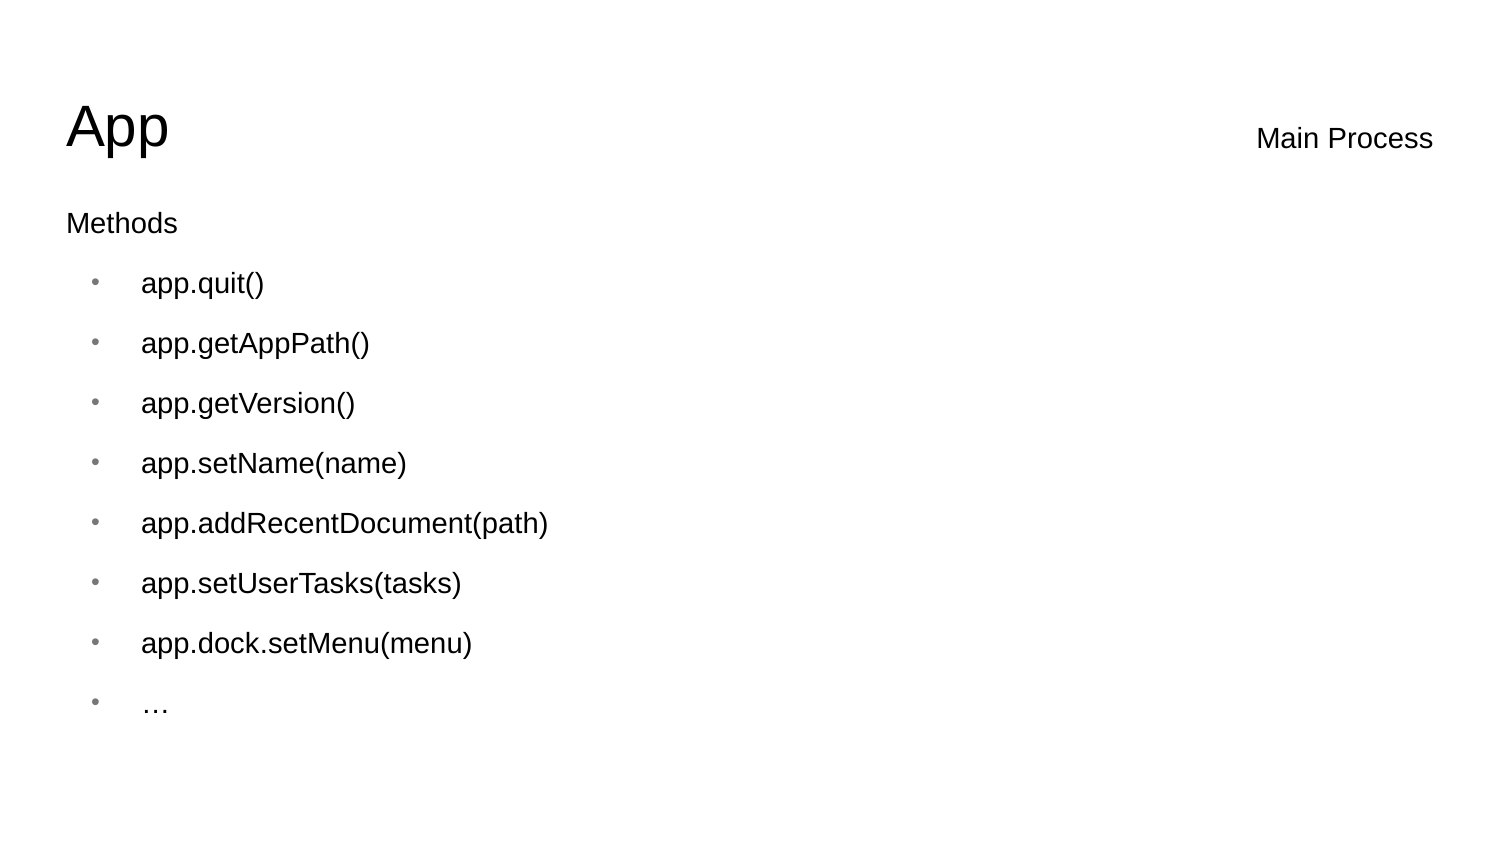

# App
Main Process
Methods
app.quit()
app.getAppPath()
app.getVersion()
app.setName(name)
app.addRecentDocument(path)
app.setUserTasks(tasks)
app.dock.setMenu(menu)
…